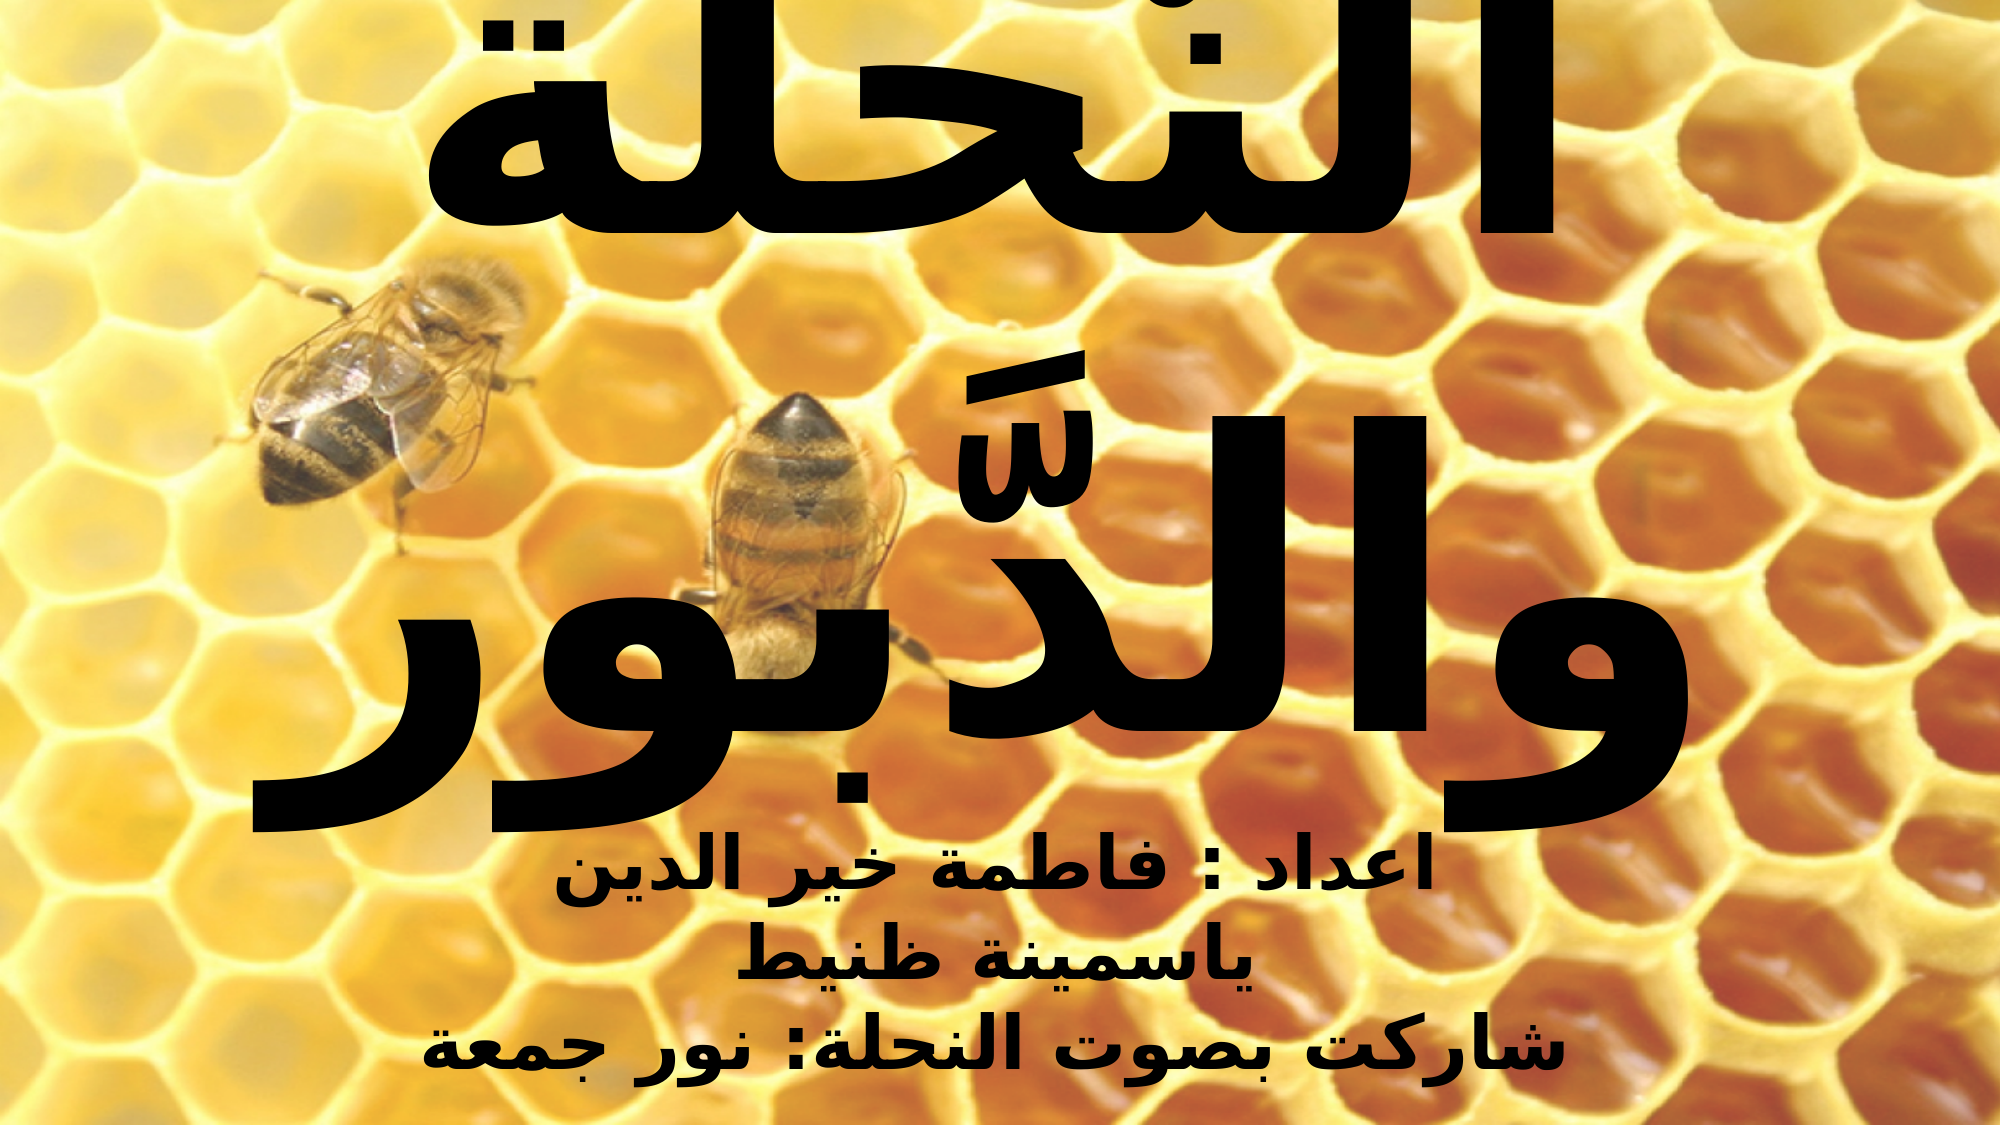

# النَّحلة والدَّبور اعداد : فاطمة خير الدين ياسمينة ظنيط شاركت بصوت النحلة: نور جمعة الصف :السادس (أ)